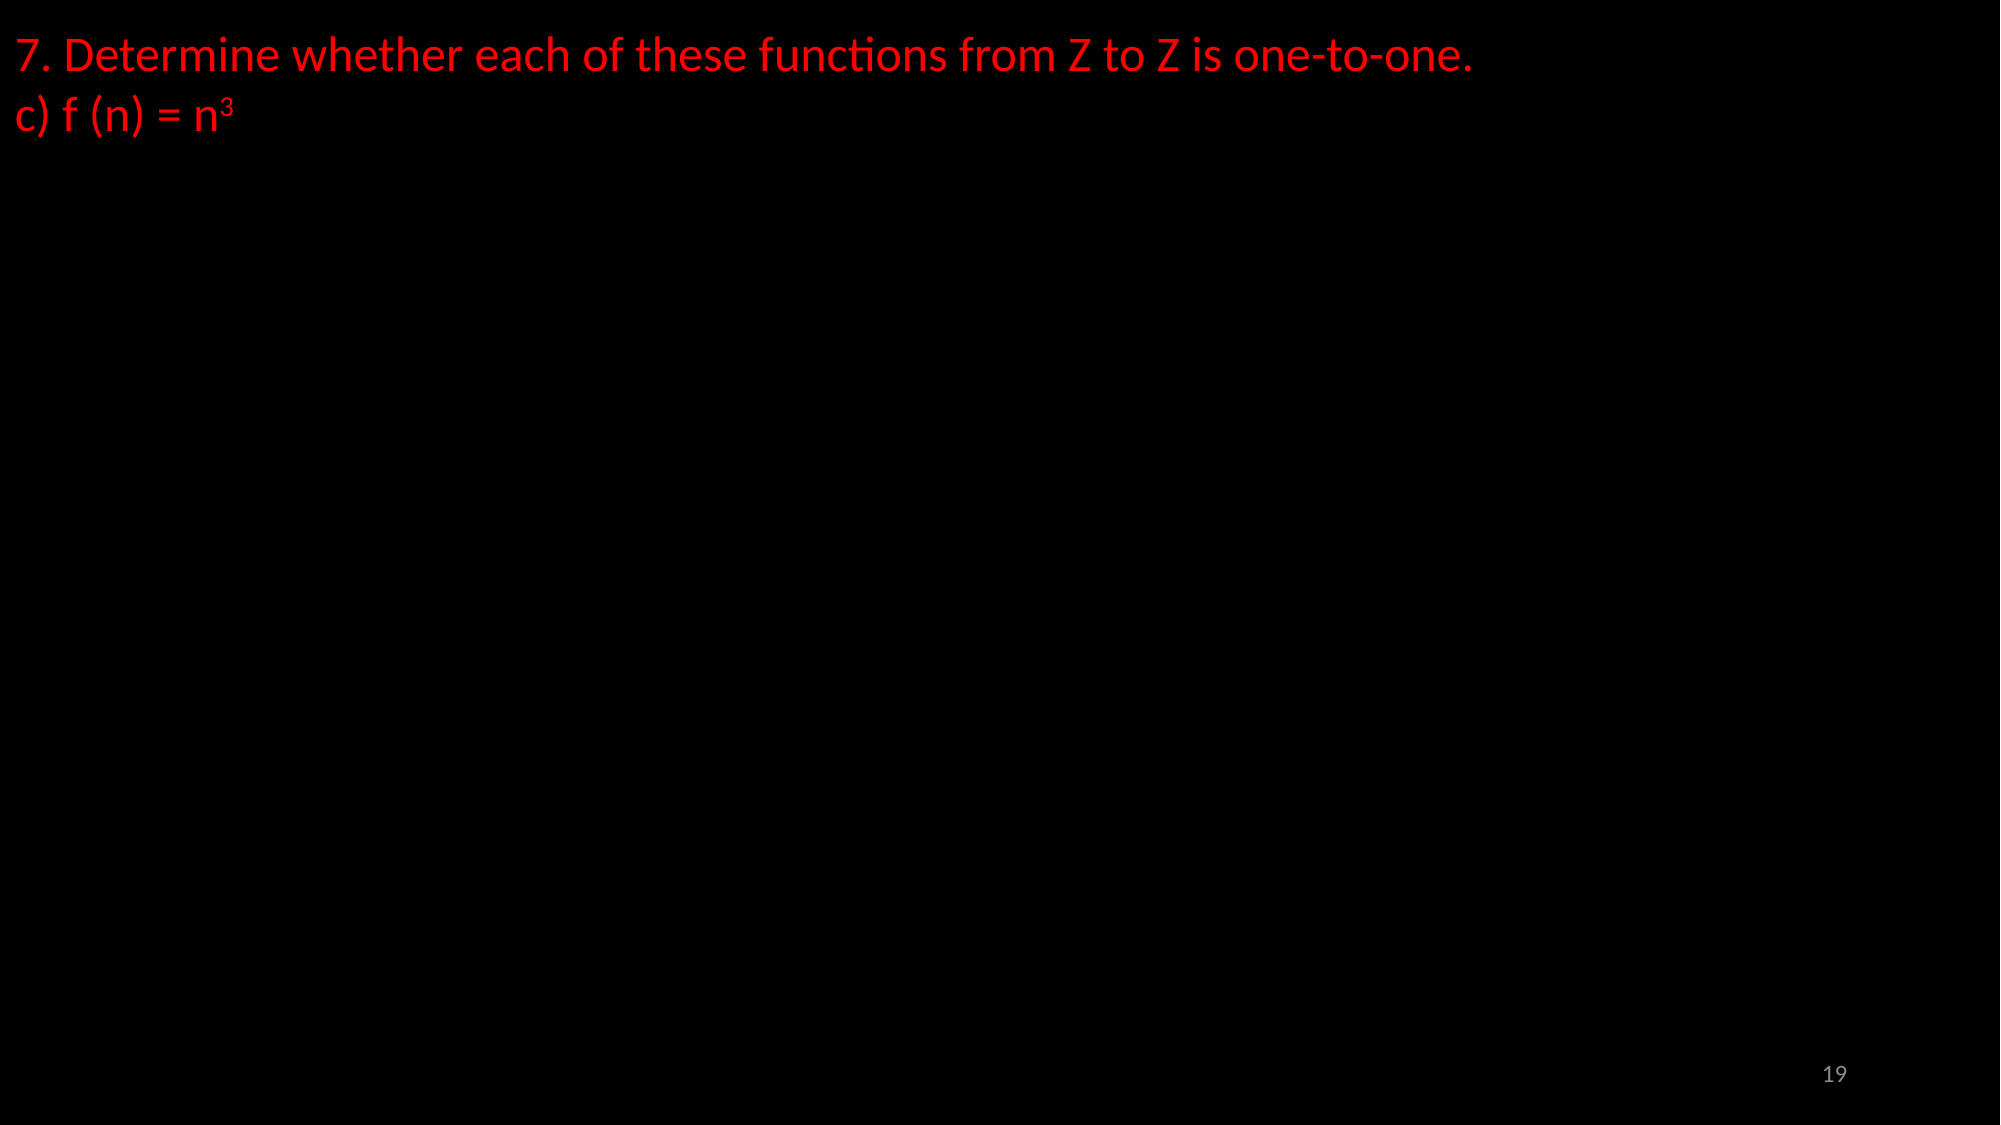

7. Determine whether each of these functions from Z to Z is one-to-one.
c) f (n) = n3
19